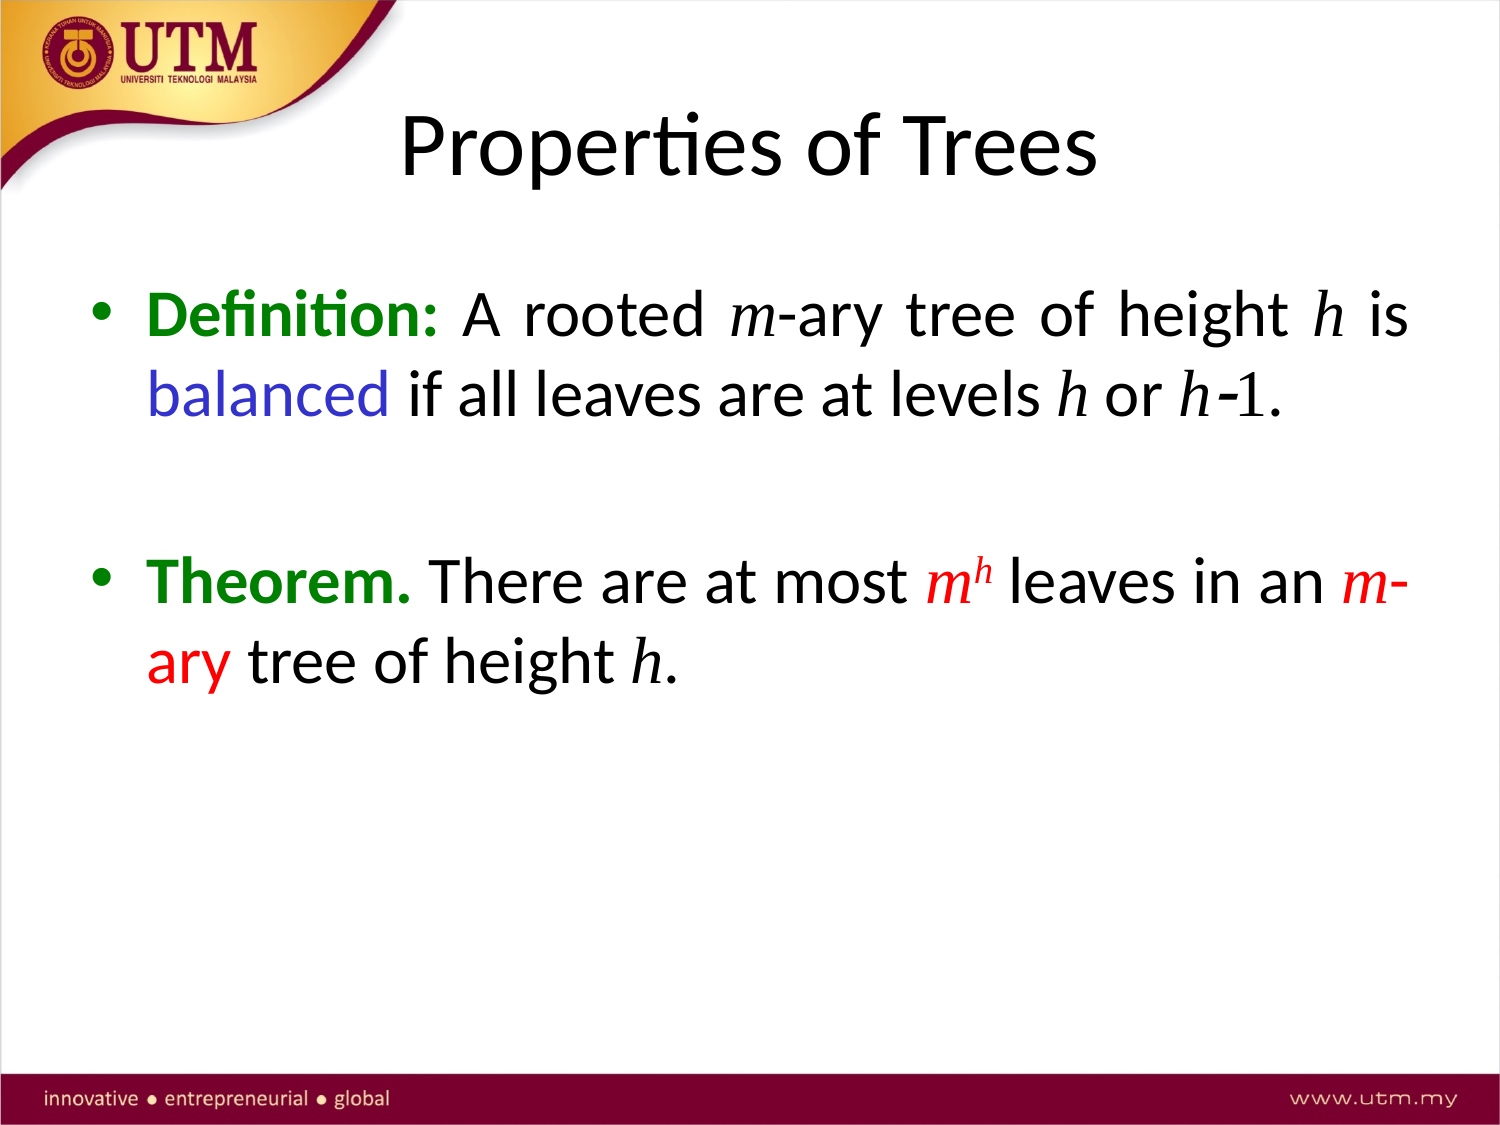

# Properties of Trees
Definition: A rooted m-ary tree of height h is balanced if all leaves are at levels h or h−1.

Theorem. There are at most mh leaves in an m-ary tree of height h.